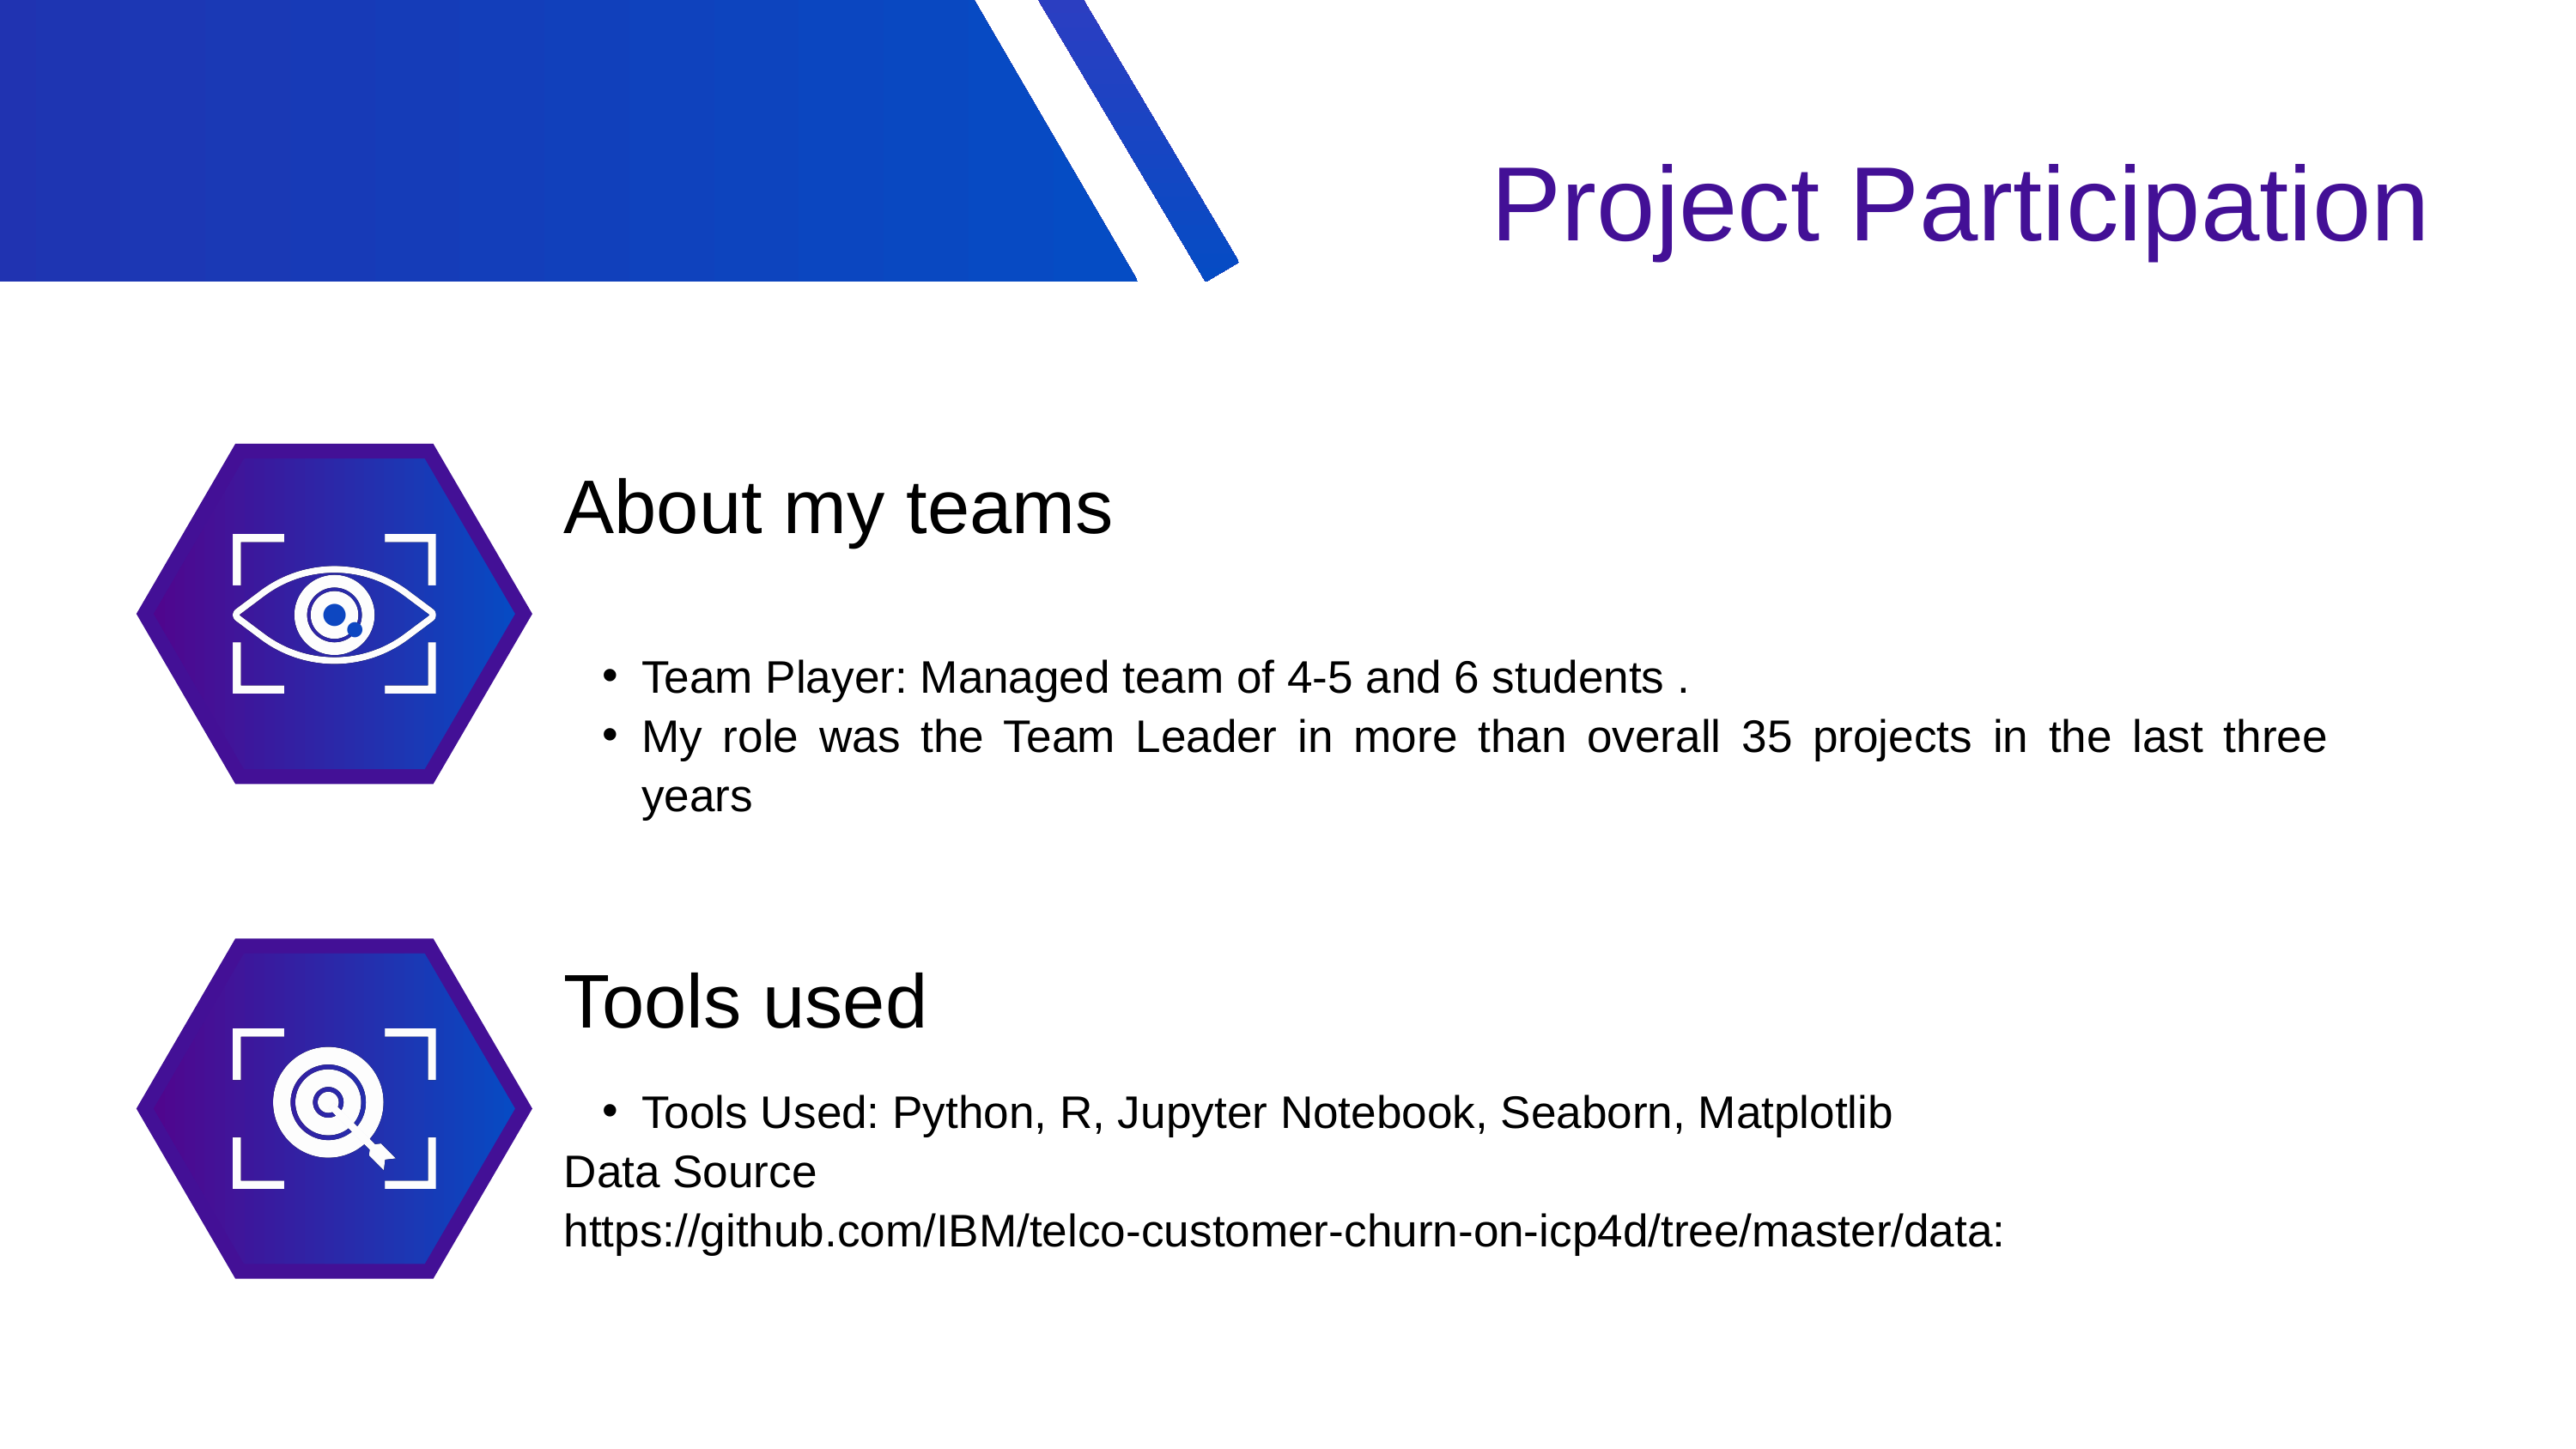

Project Participation

About my teams

Team Player: Managed team of 4-5 and 6 students .
My role was the Team Leader in more than overall 35 projects in the last three years

Tools used

Tools Used: Python, R, Jupyter Notebook, Seaborn, Matplotlib
Data Source
https://github.com/IBM/telco-customer-churn-on-icp4d/tree/master/data: